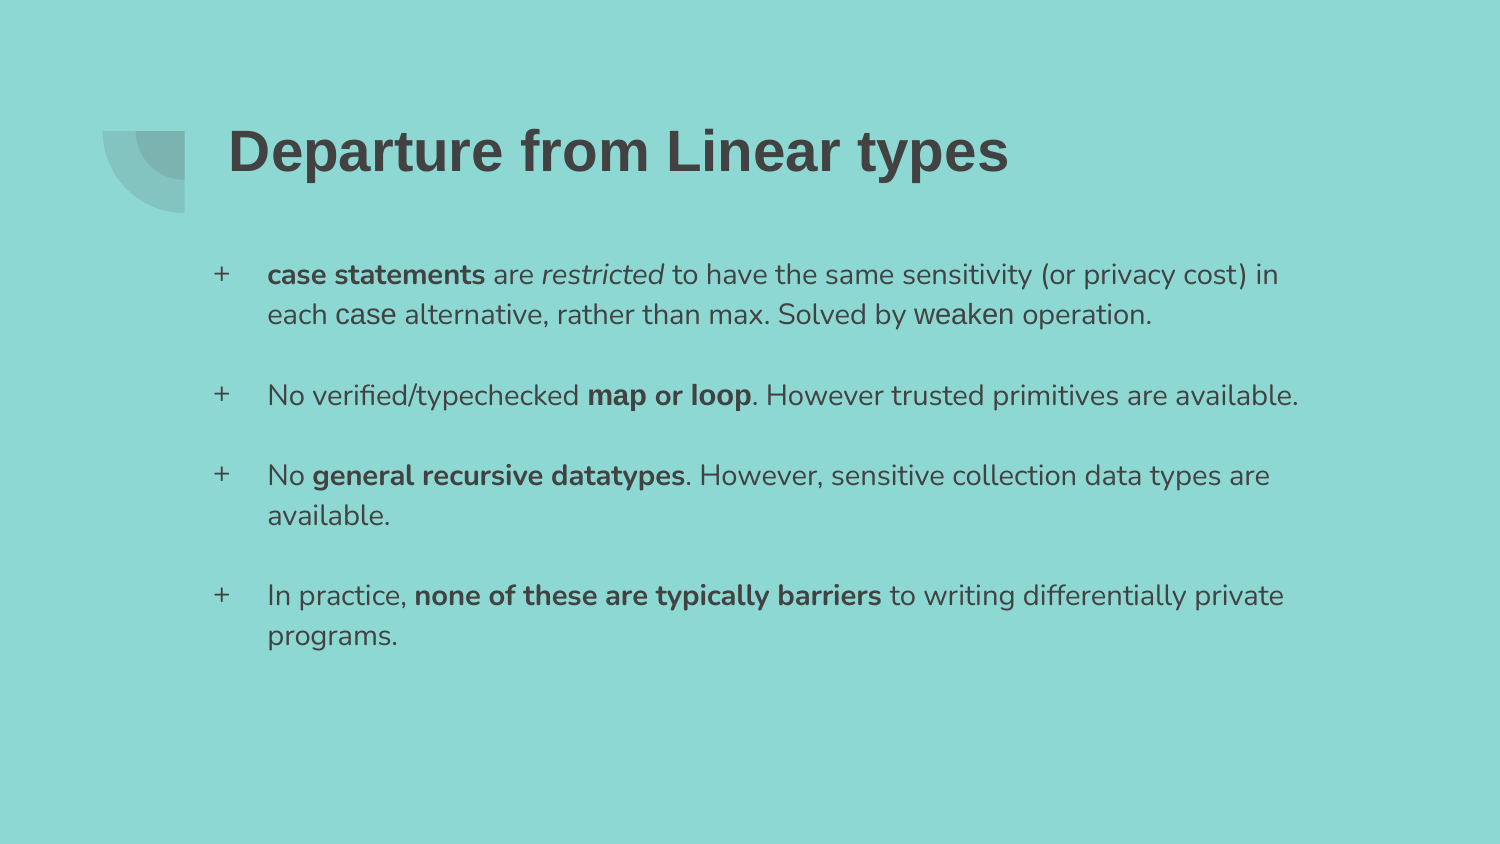

# Departure from Linear types

case statements are restricted to have the same sensitivity (or privacy cost) in each case alternative, rather than max. Solved by weaken operation.
No verified/typechecked map or loop. However trusted primitives are available.
No general recursive datatypes. However, sensitive collection data types are available.
In practice, none of these are typically barriers to writing differentially private programs.